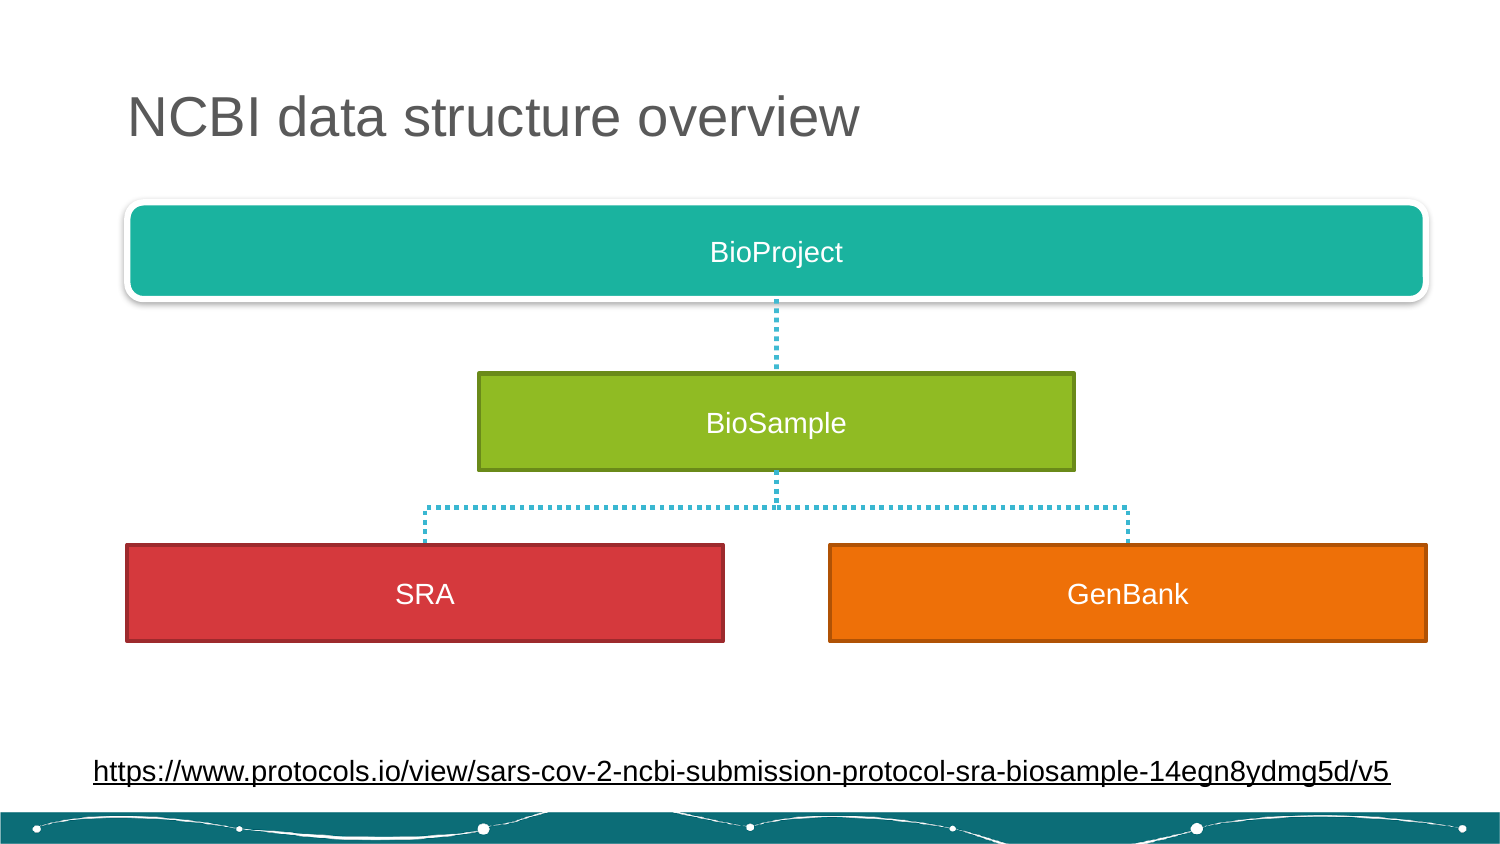

# NCBI data structure overview
BioProject
BioSample
SRA
GenBank
https://www.protocols.io/view/sars-cov-2-ncbi-submission-protocol-sra-biosample-14egn8ydmg5d/v5